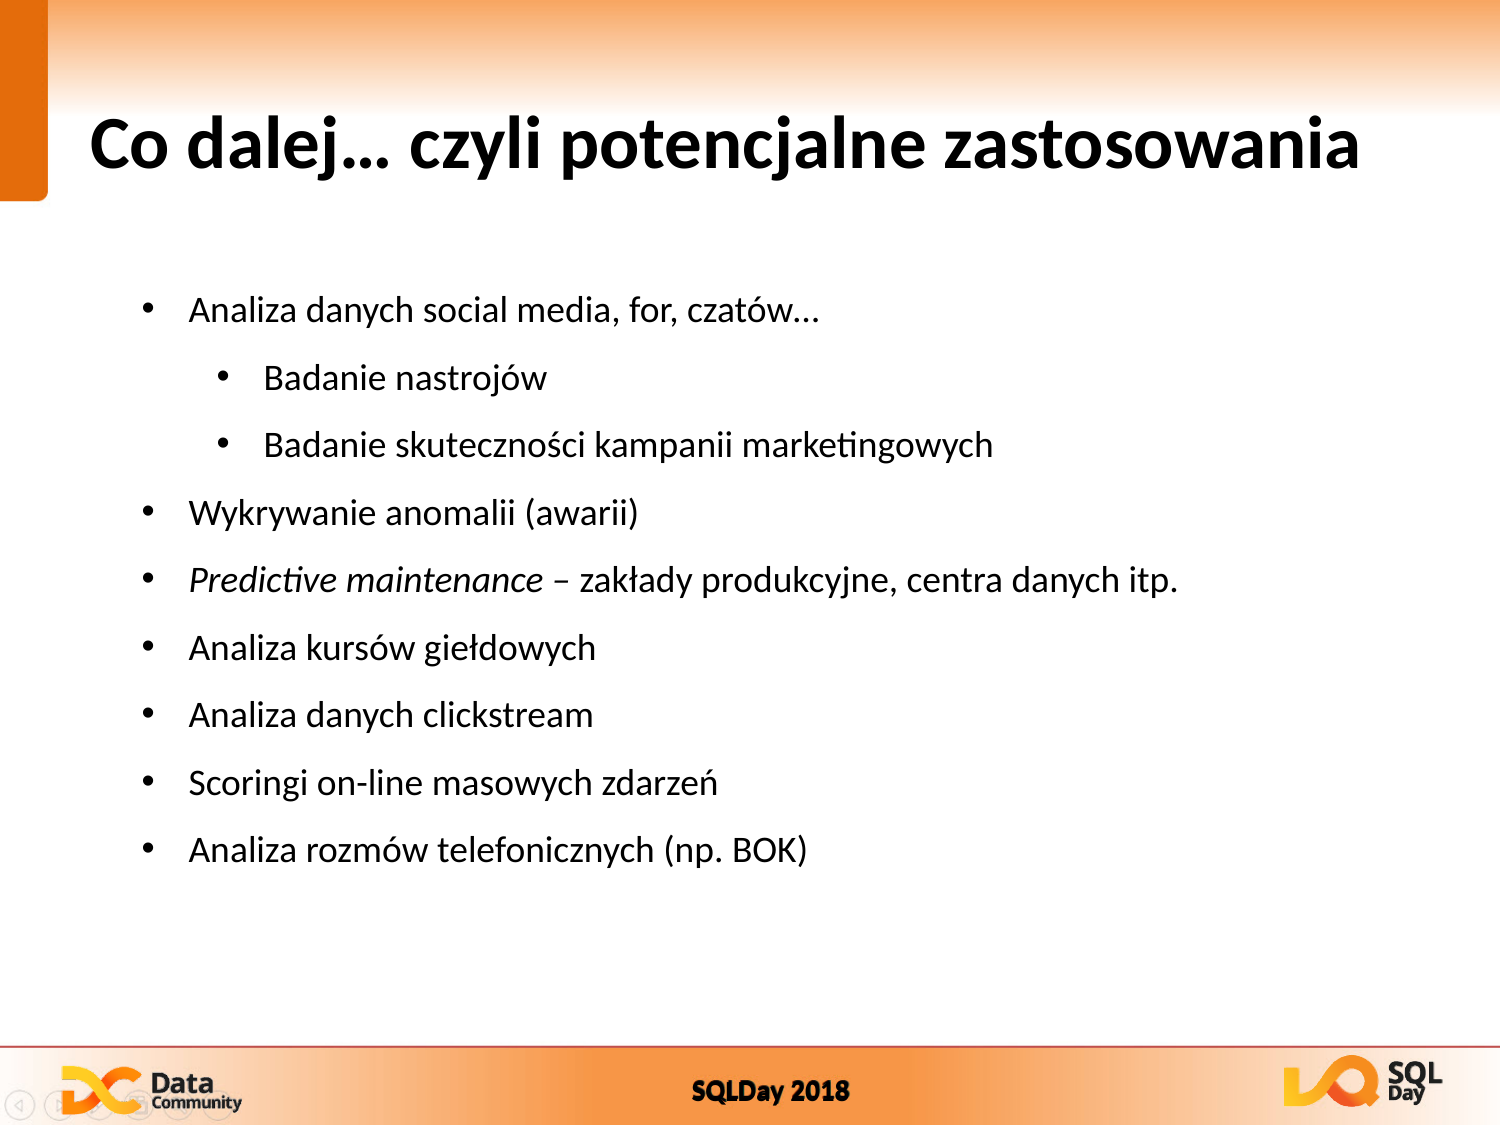

# Co dalej… czyli potencjalne zastosowania
Analiza danych social media, for, czatów…
Badanie nastrojów
Badanie skuteczności kampanii marketingowych
Wykrywanie anomalii (awarii)
Predictive maintenance – zakłady produkcyjne, centra danych itp.
Analiza kursów giełdowych
Analiza danych clickstream
Scoringi on-line masowych zdarzeń
Analiza rozmów telefonicznych (np. BOK)